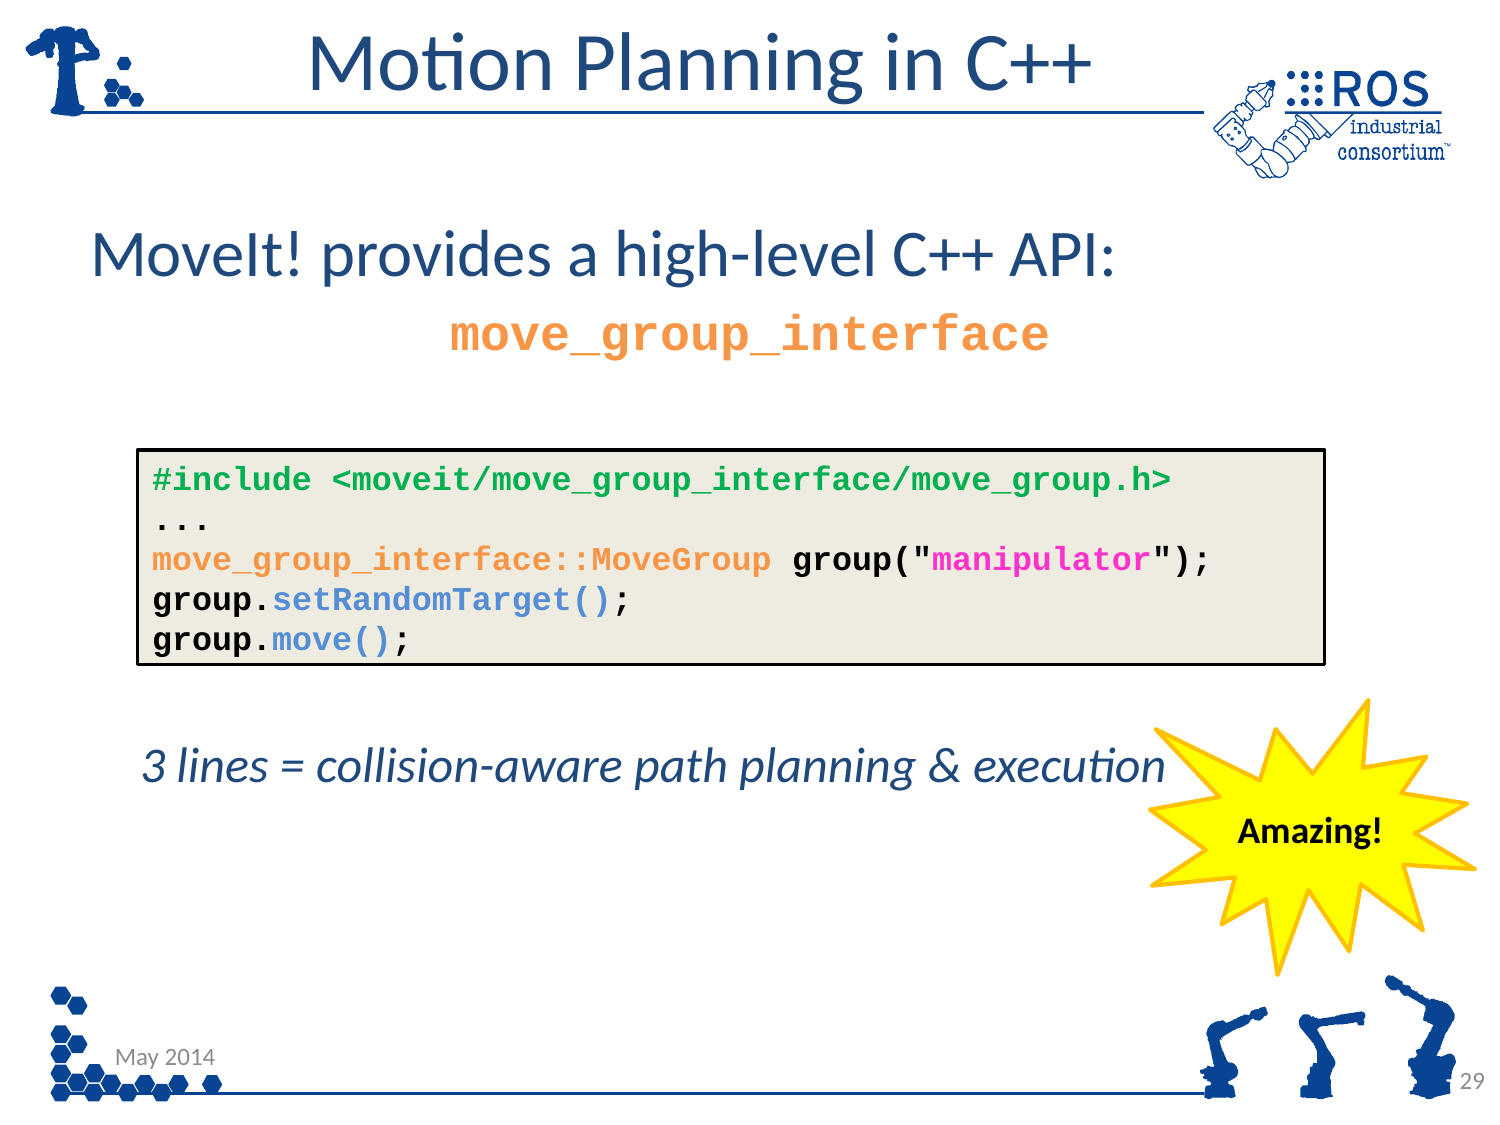

# Motion Planning in C++
MoveIt! provides a high-level C++ API:
move_group_interface

#include <moveit/move_group_interface/move_group.h>
...
move_group_interface::MoveGroup group("manipulator");
group.setRandomTarget();
group.move();
Amazing!
3 lines = collision-aware path planning & execution
May 2014
29